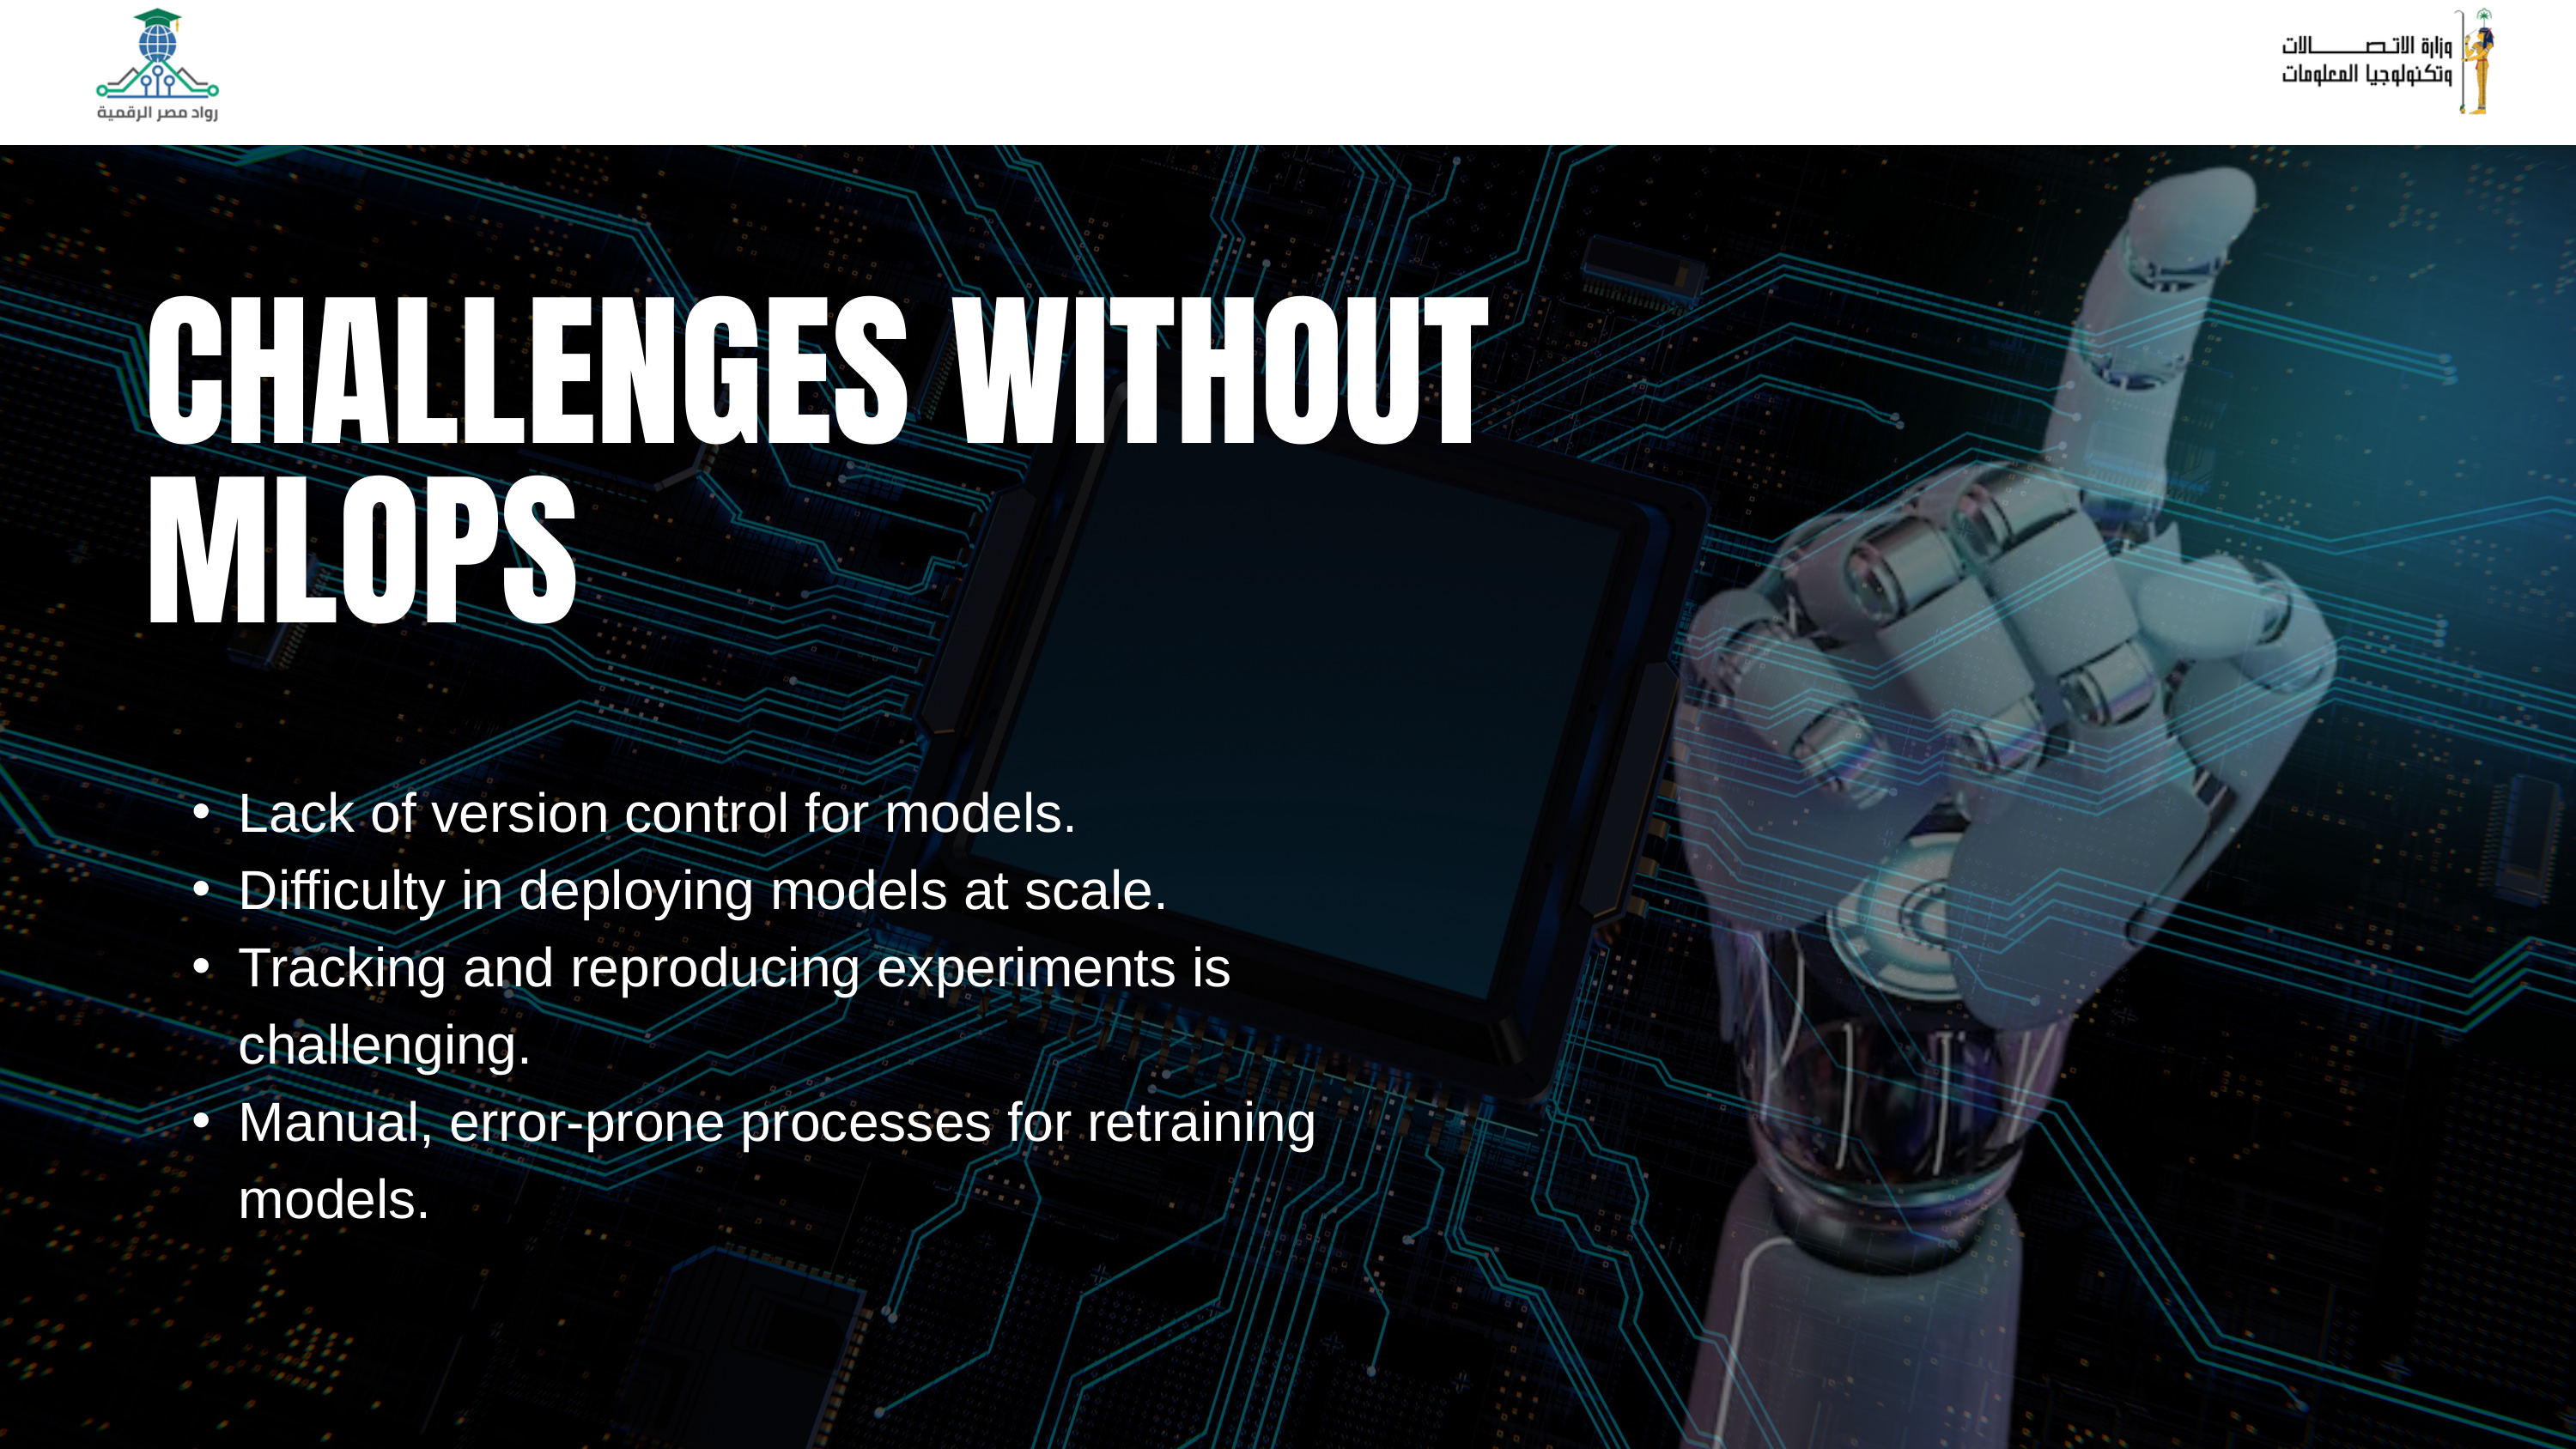

CHALLENGES WITHOUT MLOPS
Lack of version control for models.
Difficulty in deploying models at scale.
Tracking and reproducing experiments is challenging.
Manual, error-prone processes for retraining models.